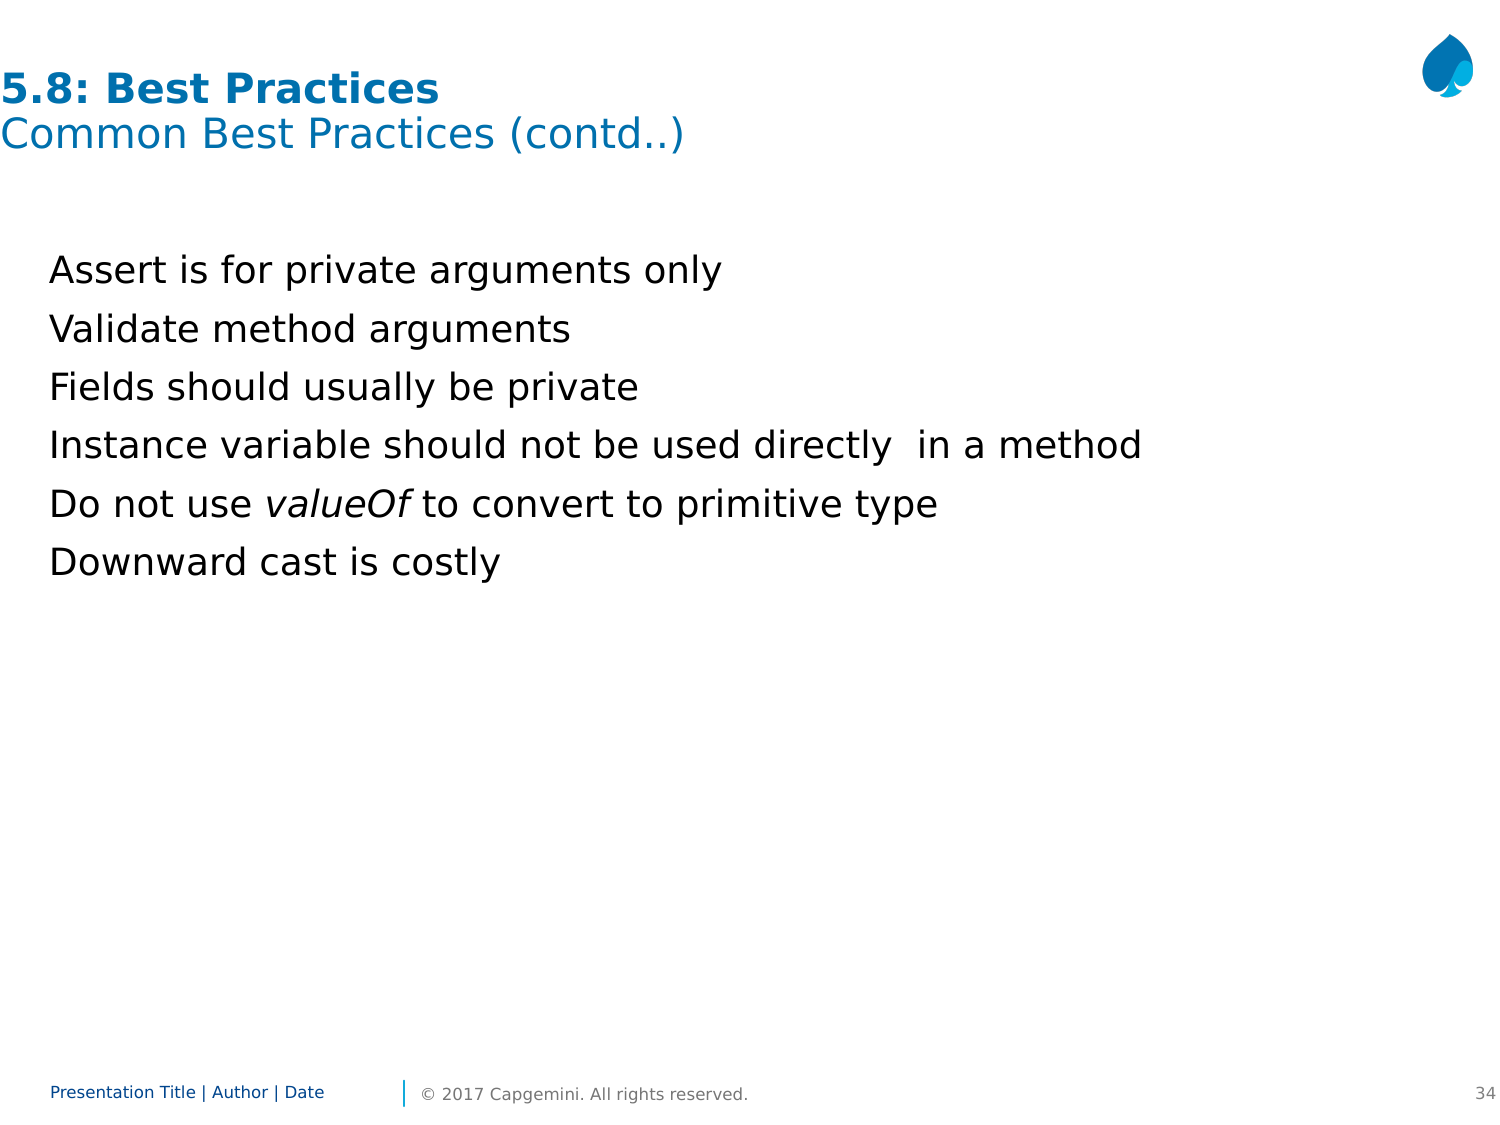

5.8: Best Practices
Common Best Practices (contd..)
Assert is for private arguments only
Validate method arguments
Fields should usually be private
Instance variable should not be used directly  in a method
Do not use valueOf to convert to primitive type
Downward cast is costly